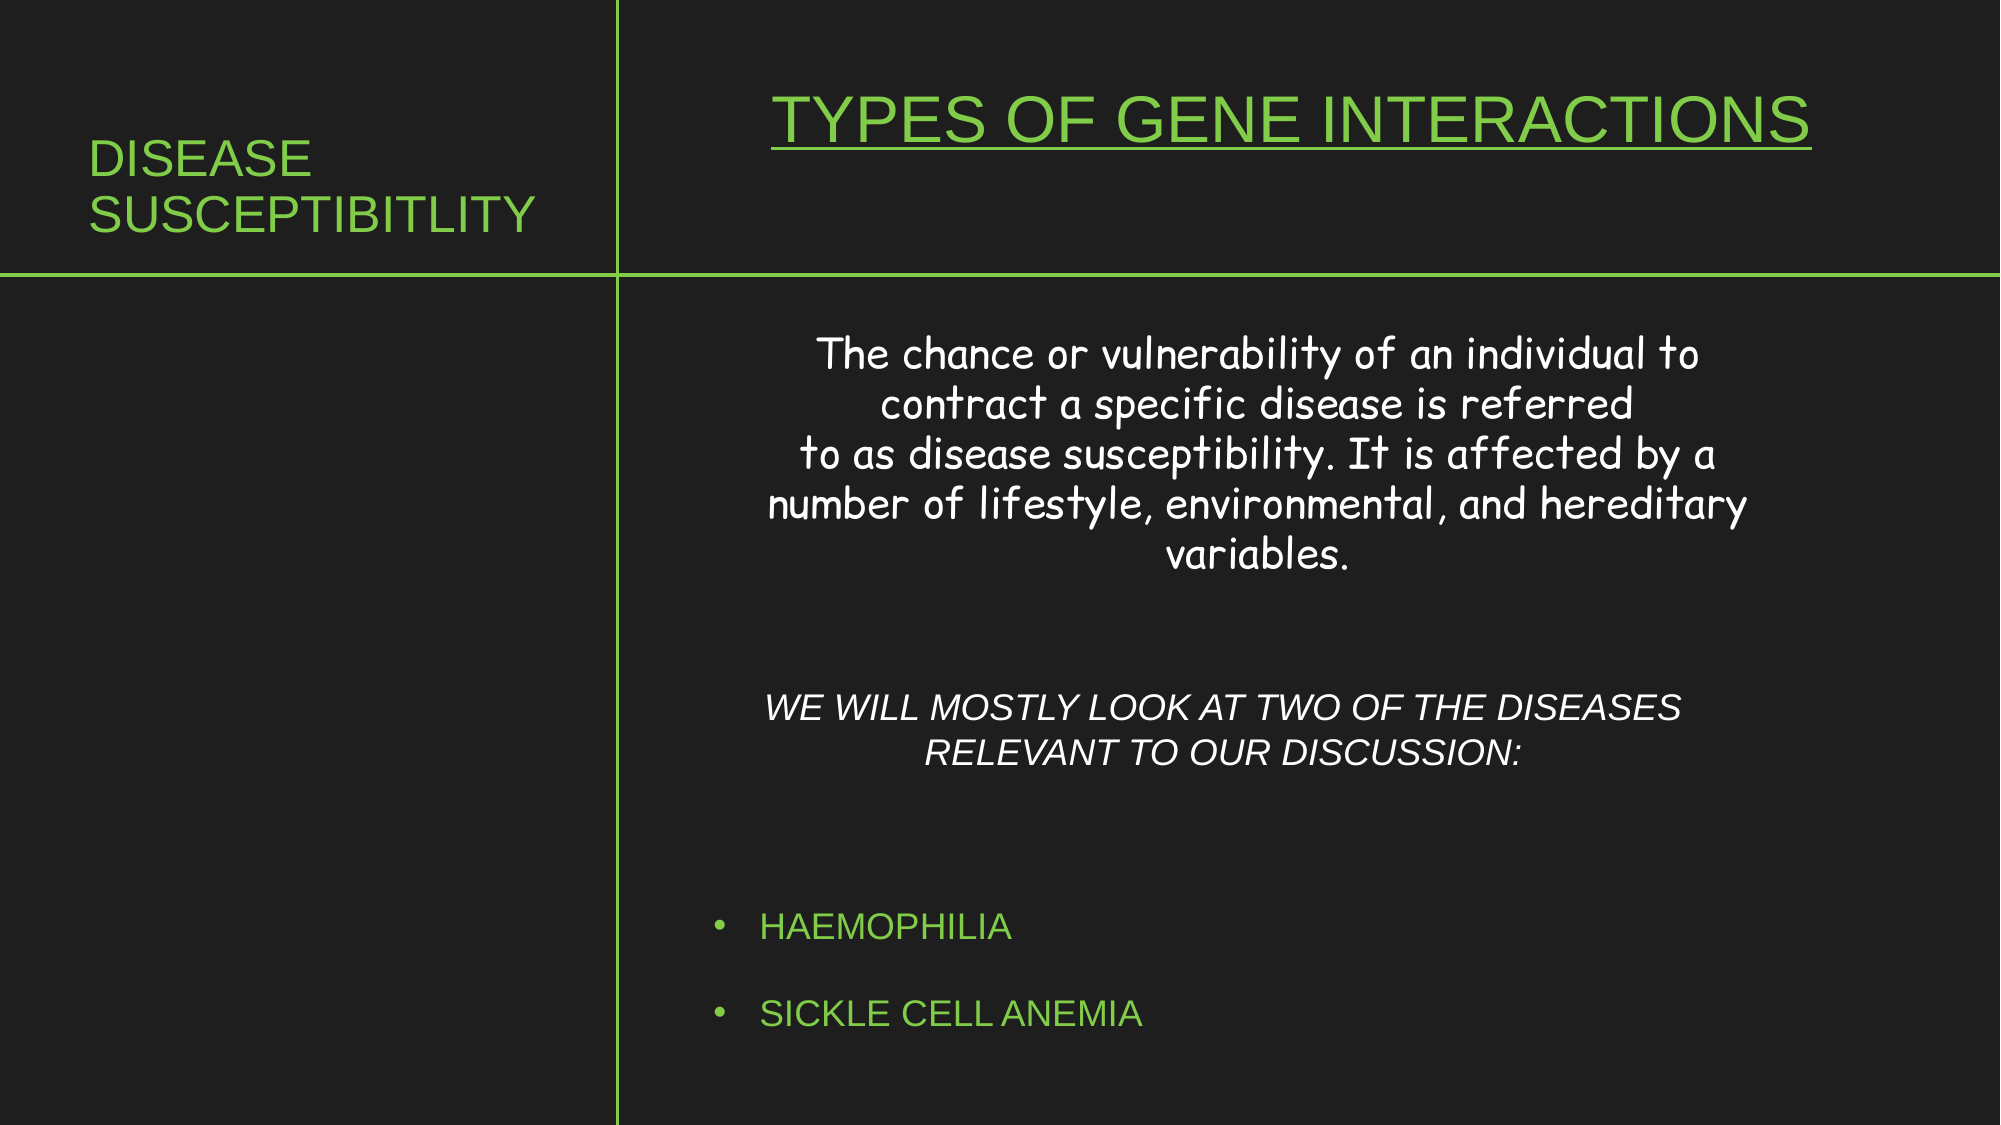

# DiSEASE SUSCEPTIBITLITY
TYpes of gene interactions
The chance or vulnerability of an individual to contract a specific disease is referred
to as disease susceptibility. It is affected by a number of lifestyle, environmental, and hereditary variables.
We will mostly look at two of the diseases relevant to our discussion:

Haemophilia
Sickle cell Anemia
11